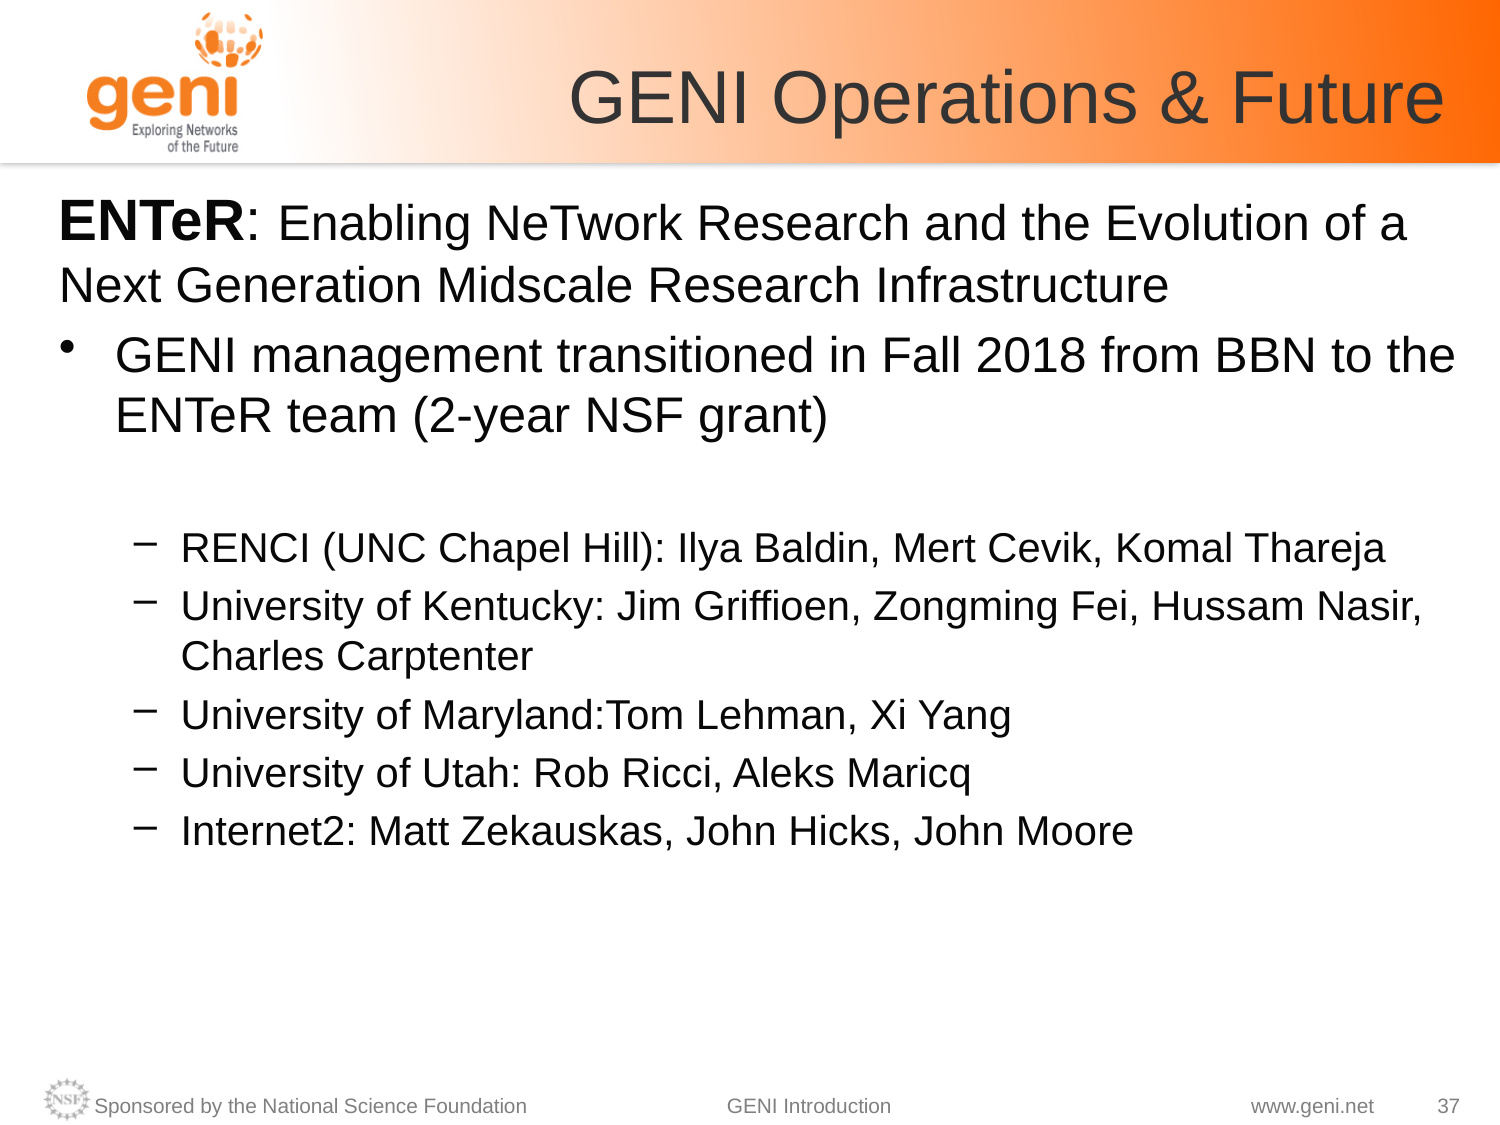

# GENI Operations & Future
ENTeR: Enabling NeTwork Research and the Evolution of a Next Generation Midscale Research Infrastructure
GENI management transitioned in Fall 2018 from BBN to the ENTeR team (2-year NSF grant)

RENCI (UNC Chapel Hill): Ilya Baldin, Mert Cevik, Komal Thareja
University of Kentucky: Jim Griffioen, Zongming Fei, Hussam Nasir, Charles Carptenter
University of Maryland:Tom Lehman, Xi Yang
University of Utah: Rob Ricci, Aleks Maricq
Internet2: Matt Zekauskas, John Hicks, John Moore